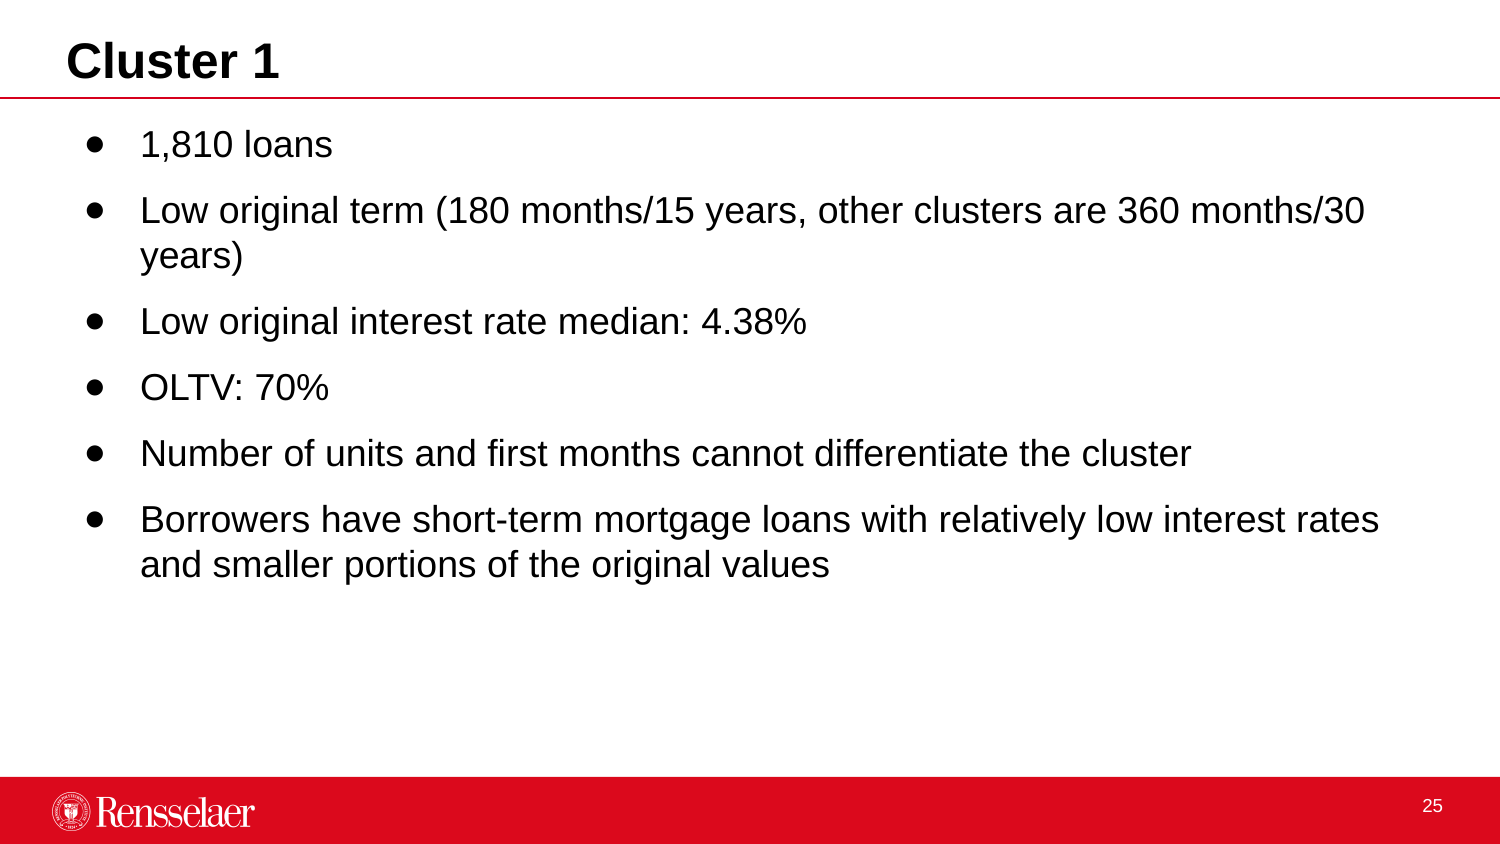

# Cluster 1
1,810 loans
Low original term (180 months/15 years, other clusters are 360 months/30 years)
Low original interest rate median: 4.38%
OLTV: 70%
Number of units and first months cannot differentiate the cluster
Borrowers have short-term mortgage loans with relatively low interest rates and smaller portions of the original values